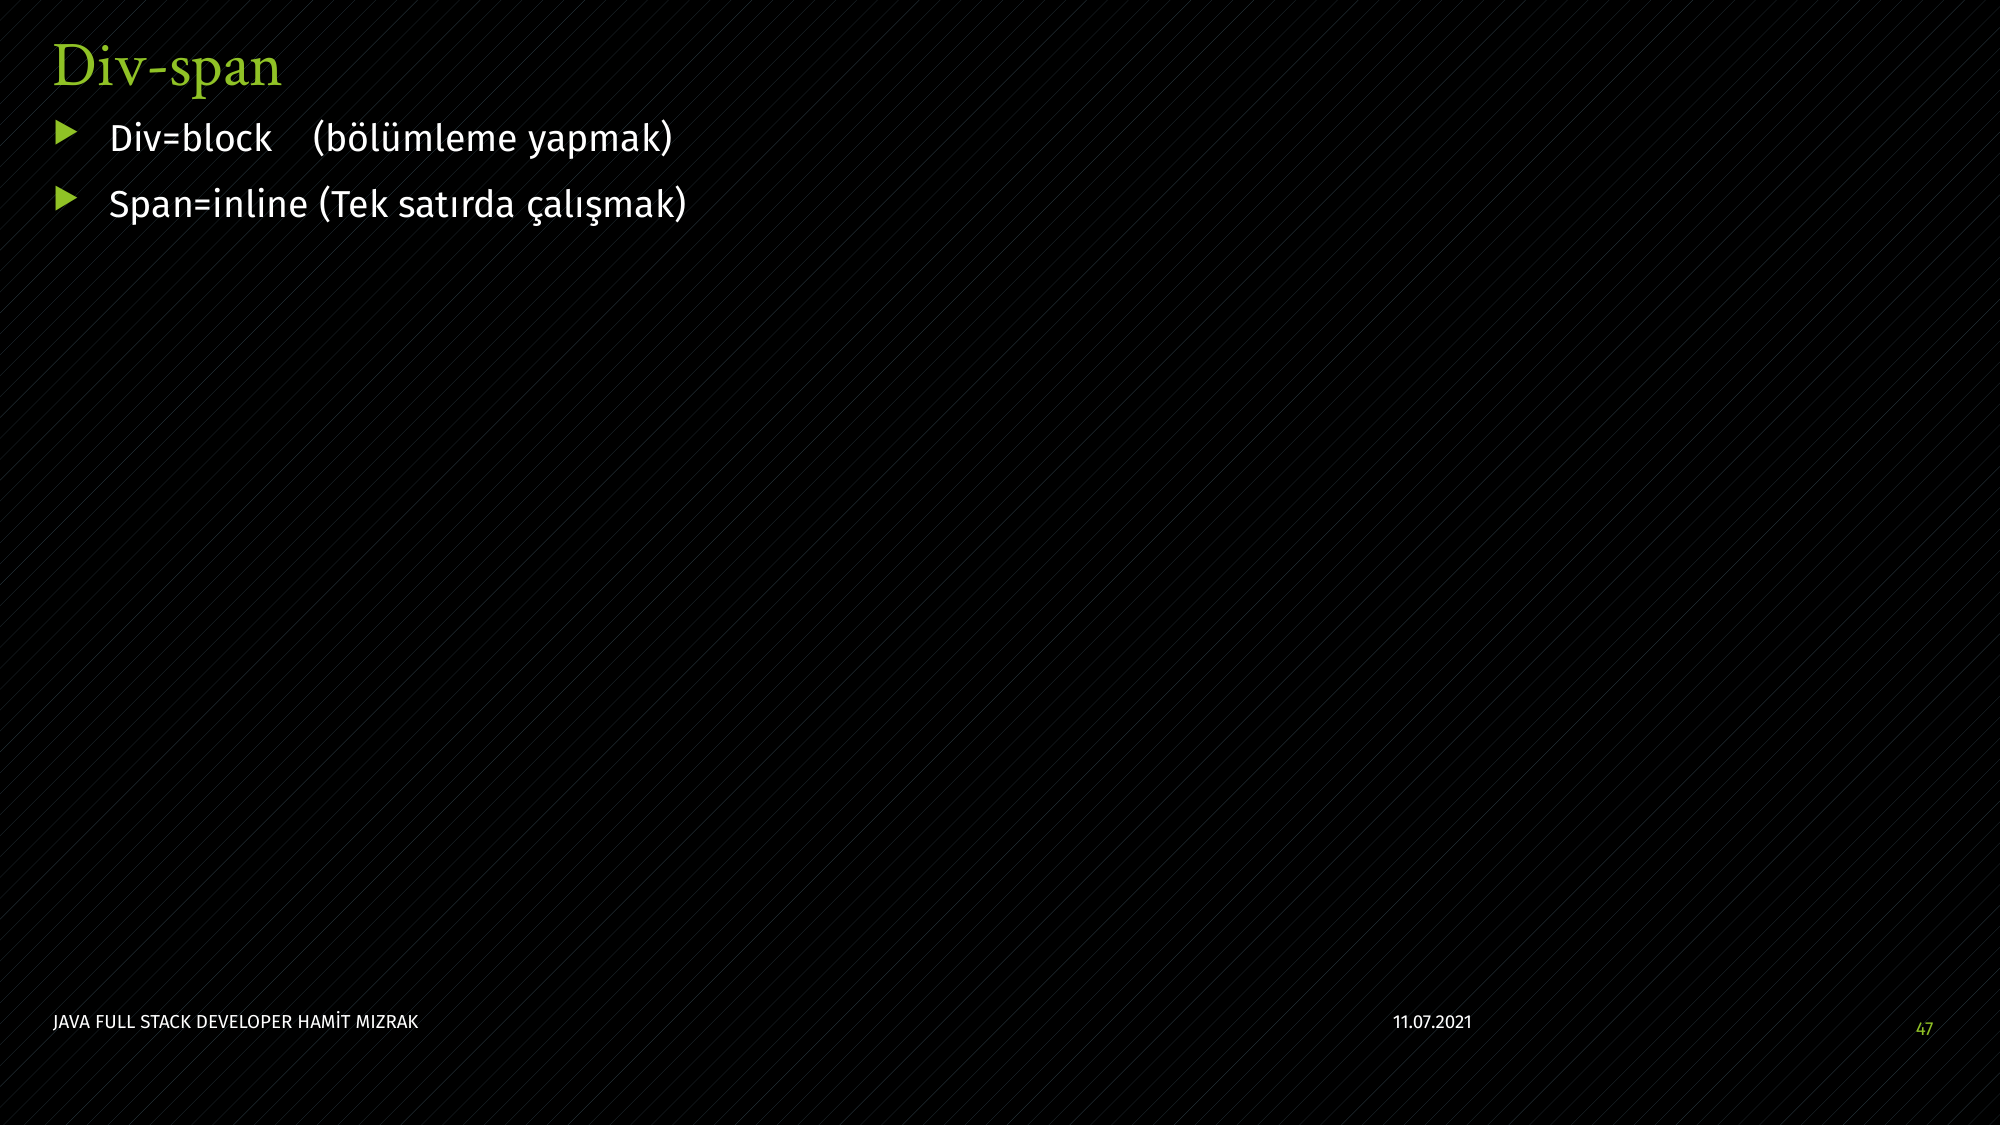

# Div-span
Div=block    (bölümleme yapmak)
Span=inline (Tek satırda çalışmak)
JAVA FULL STACK DEVELOPER HAMİT MIZRAK
11.07.2021
47